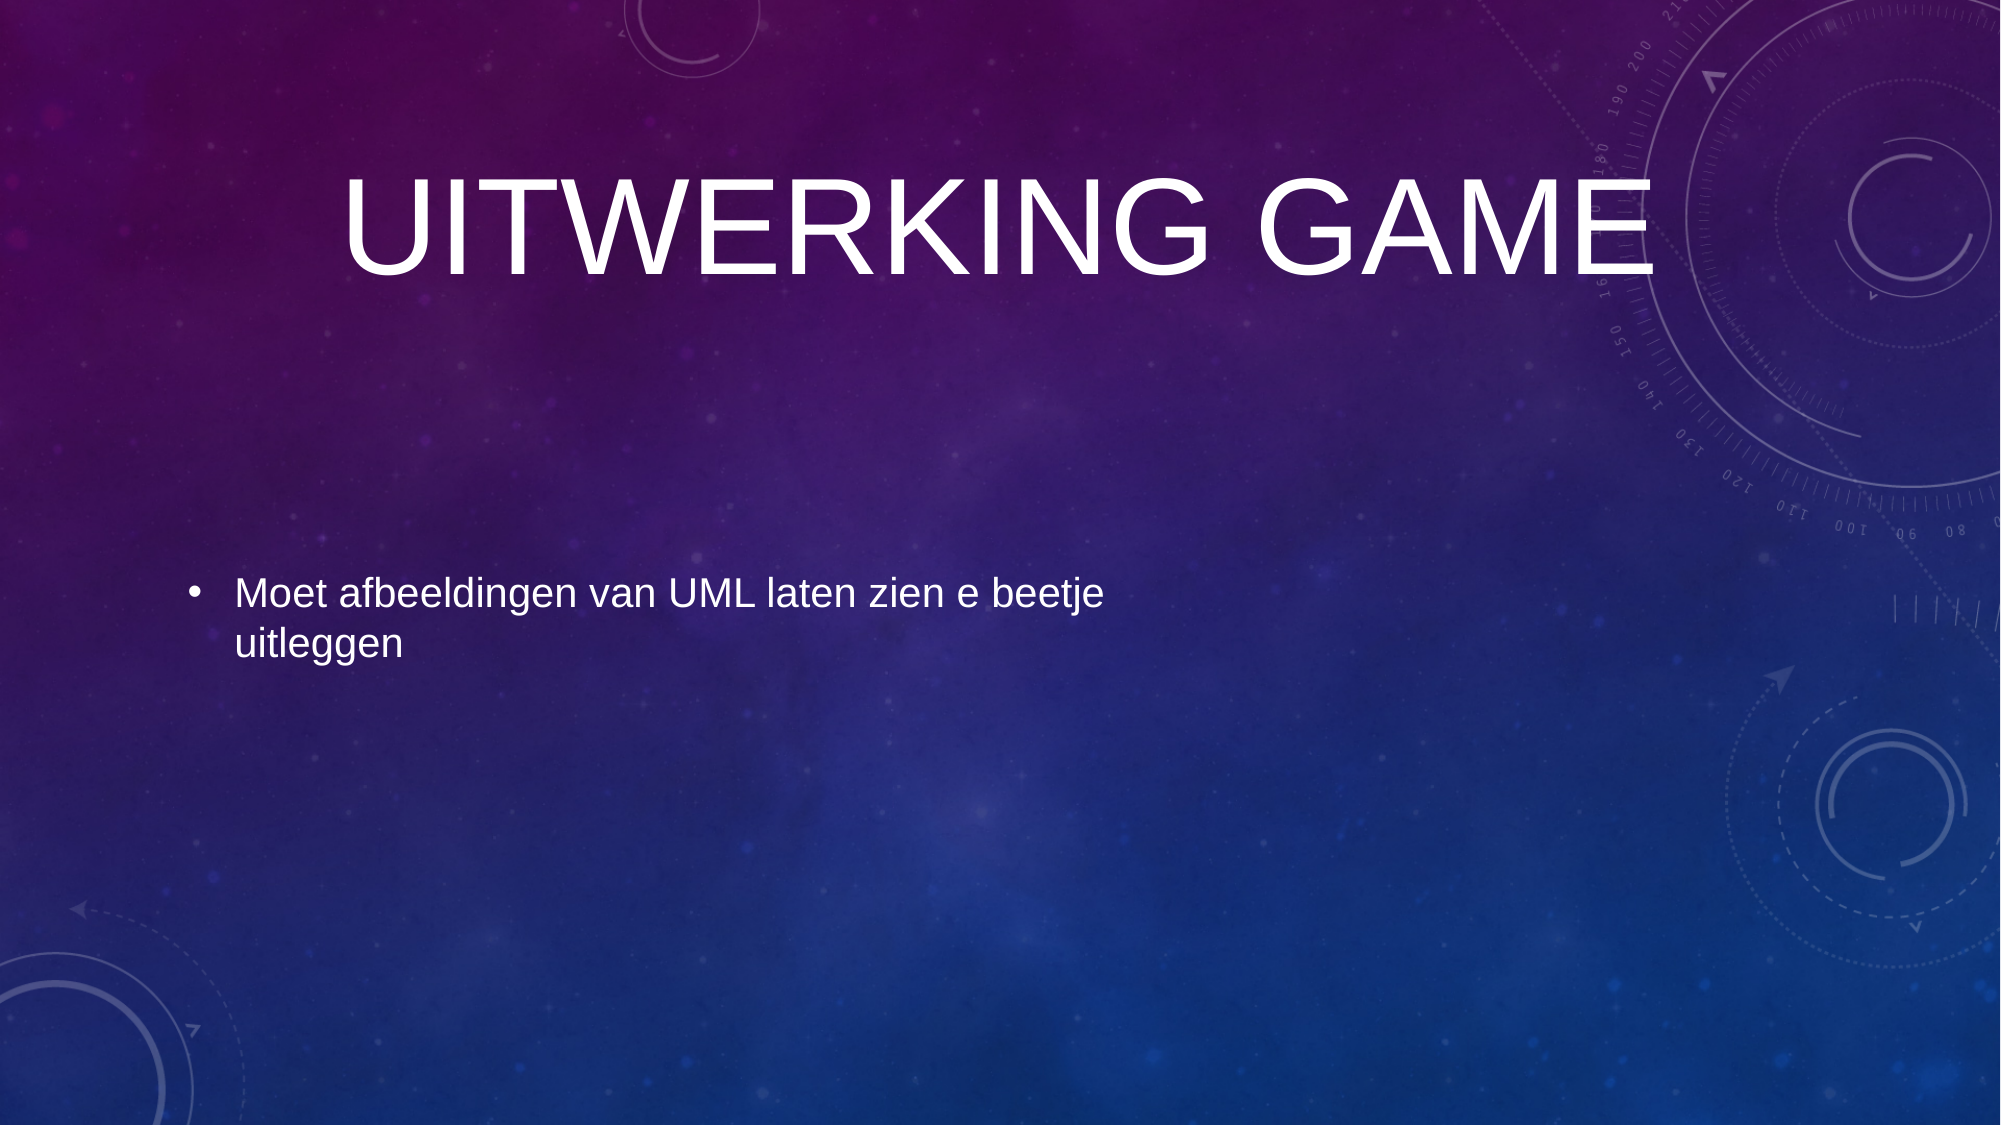

# Uitwerking Game
Moet afbeeldingen van UML laten zien e beetje uitleggen